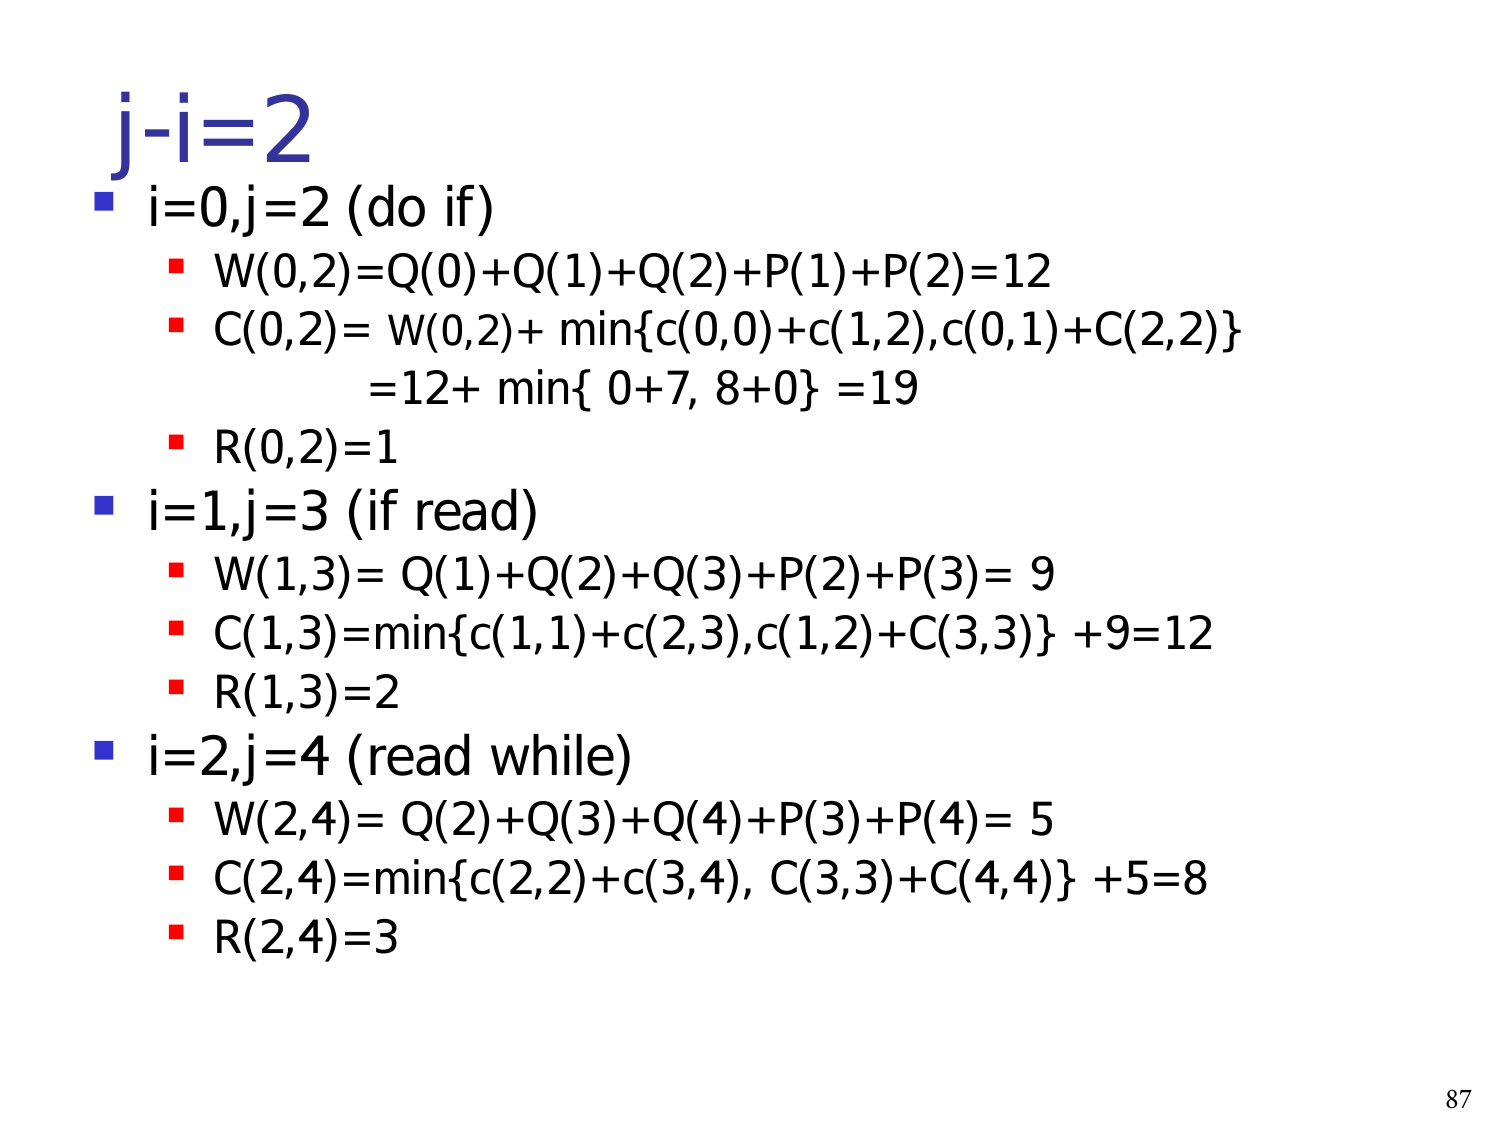

# j-i=2
i=0,j=2 (do if)
W(0,2)=Q(0)+Q(1)+Q(2)+P(1)+P(2)=12
C(0,2)= W(0,2)+ min{c(0,0)+c(1,2),c(0,1)+C(2,2)}
              =12+ min{ 0+7, 8+0} =19
R(0,2)=1
i=1,j=3 (if read)
W(1,3)= Q(1)+Q(2)+Q(3)+P(2)+P(3)= 9
C(1,3)=min{c(1,1)+c(2,3),c(1,2)+C(3,3)} +9=12
R(1,3)=2
i=2,j=4 (read while)
W(2,4)= Q(2)+Q(3)+Q(4)+P(3)+P(4)= 5
C(2,4)=min{c(2,2)+c(3,4), C(3,3)+C(4,4)} +5=8
R(2,4)=3
87